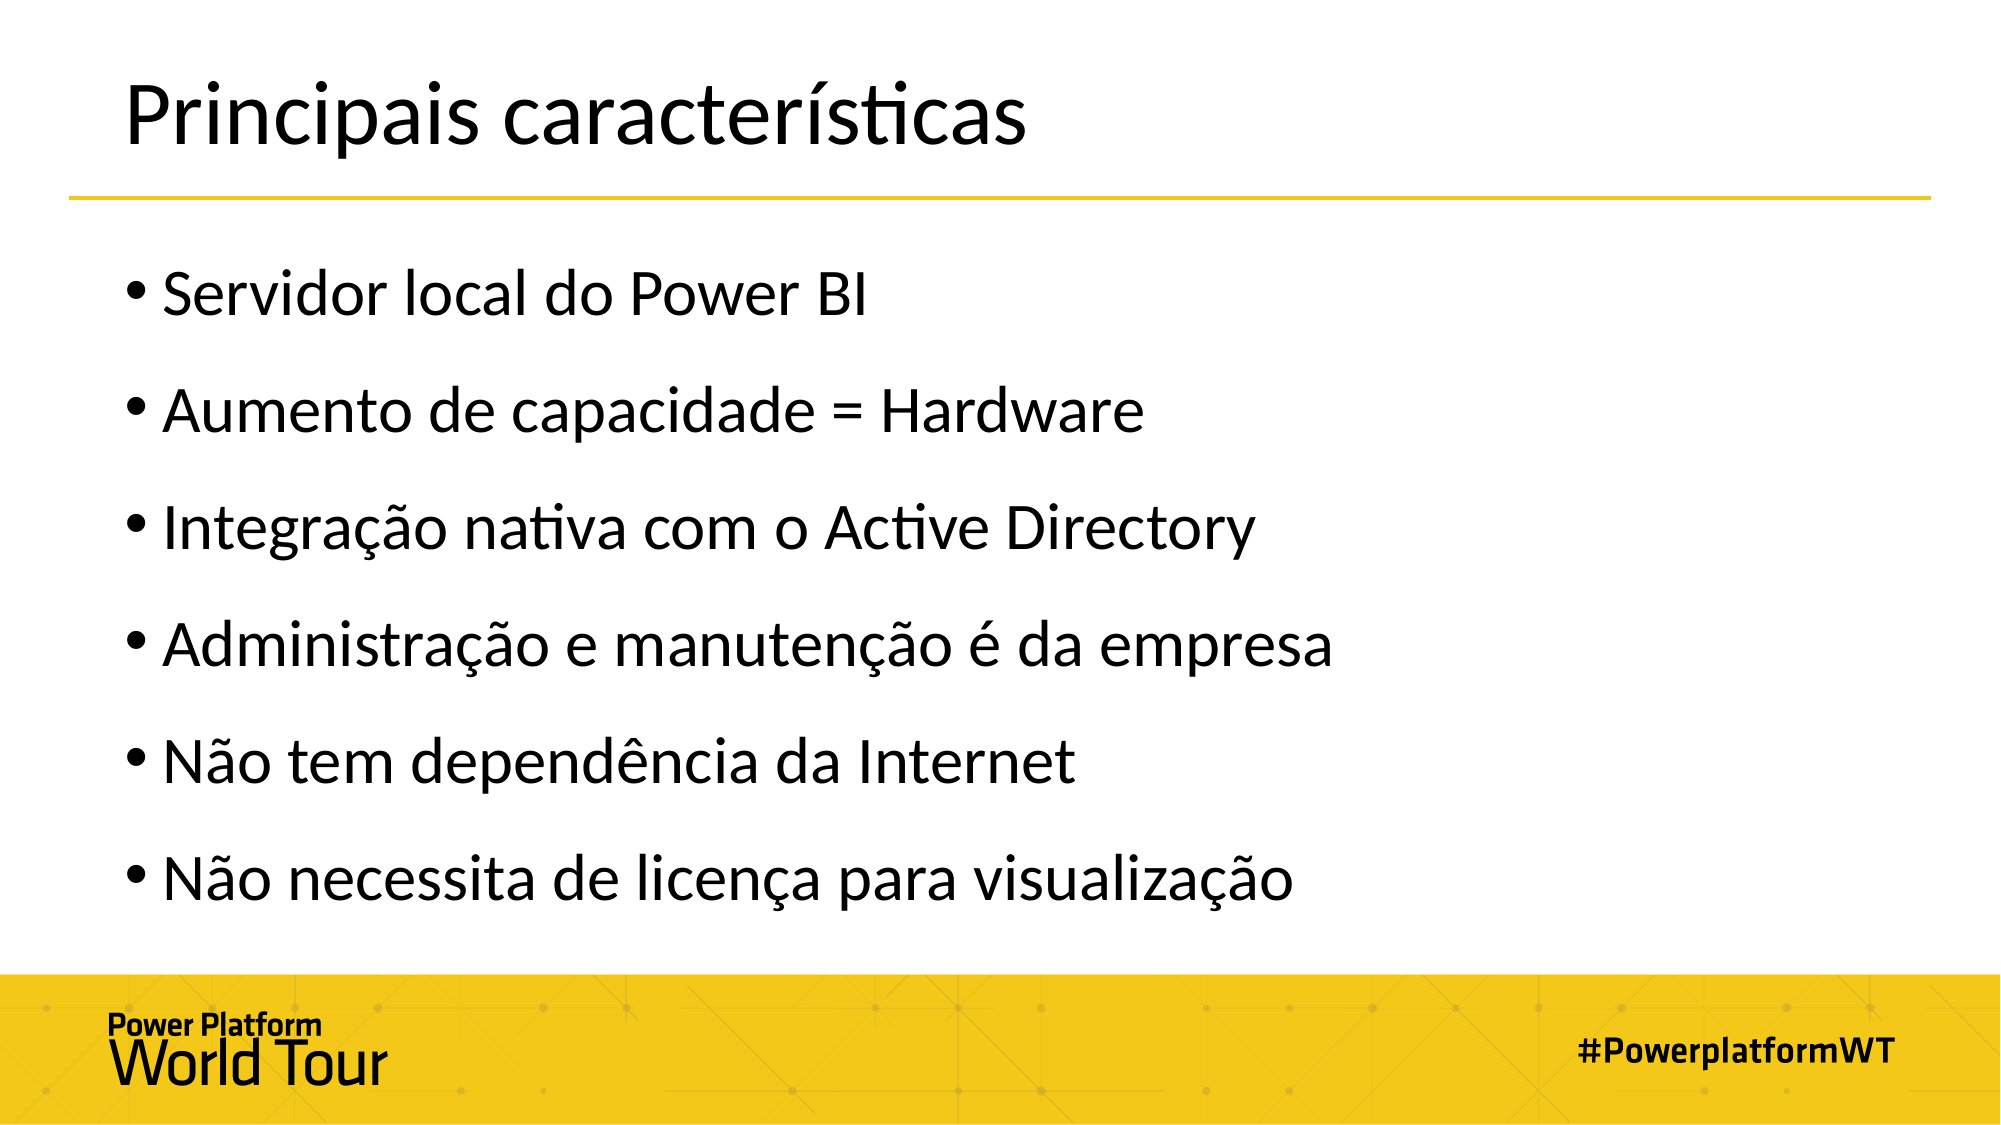

# Principais características
Servidor local do Power BI
Aumento de capacidade = Hardware
Integração nativa com o Active Directory
Administração e manutenção é da empresa
Não tem dependência da Internet
Não necessita de licença para visualização